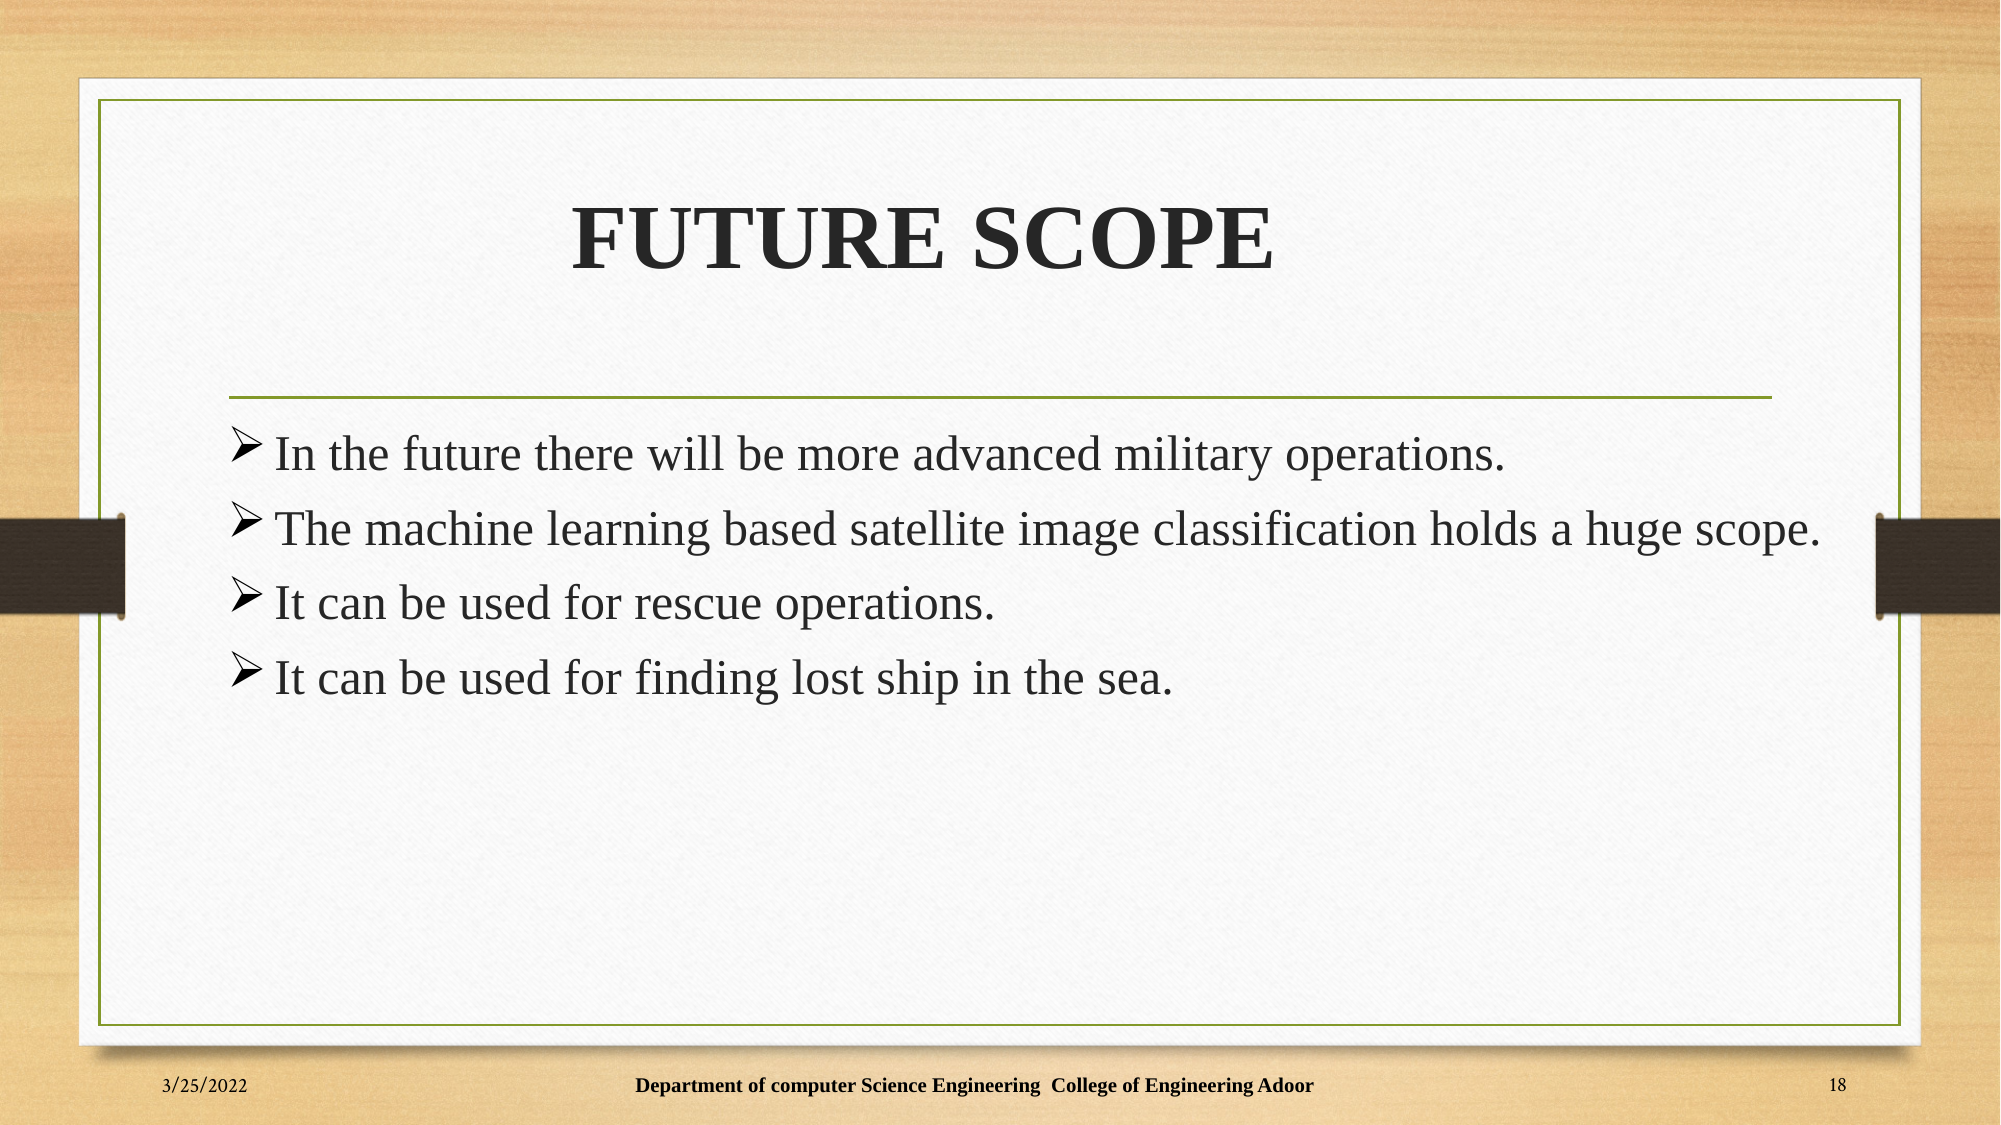

# FUTURE SCOPE
In the future there will be more advanced military operations.
The machine learning based satellite image classification holds a huge scope.
It can be used for rescue operations.
It can be used for finding lost ship in the sea.

3/25/2022
18
Department of computer Science Engineering  College of Engineering Adoor